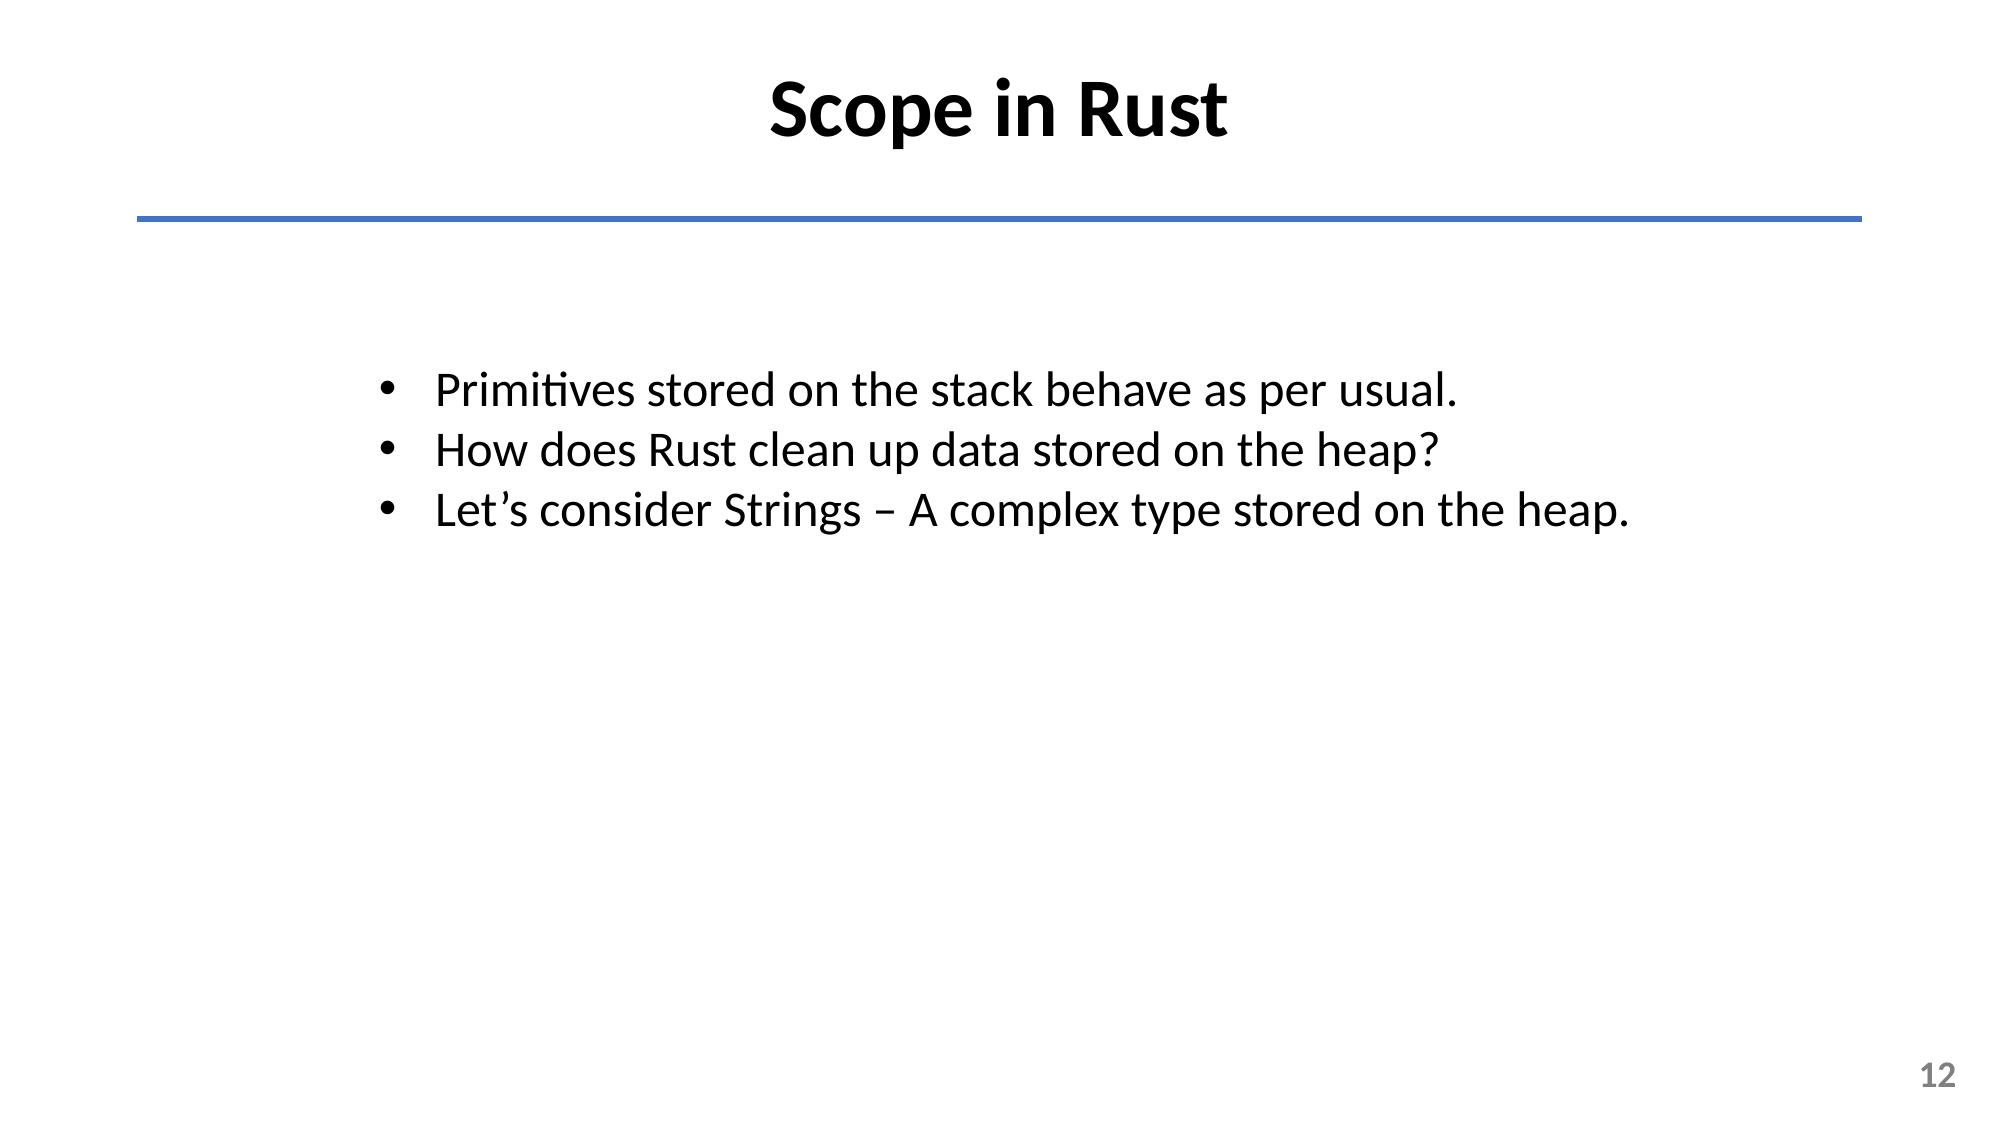

Scope in Rust
Primitives stored on the stack behave as per usual.
How does Rust clean up data stored on the heap?
Let’s consider Strings – A complex type stored on the heap.
12